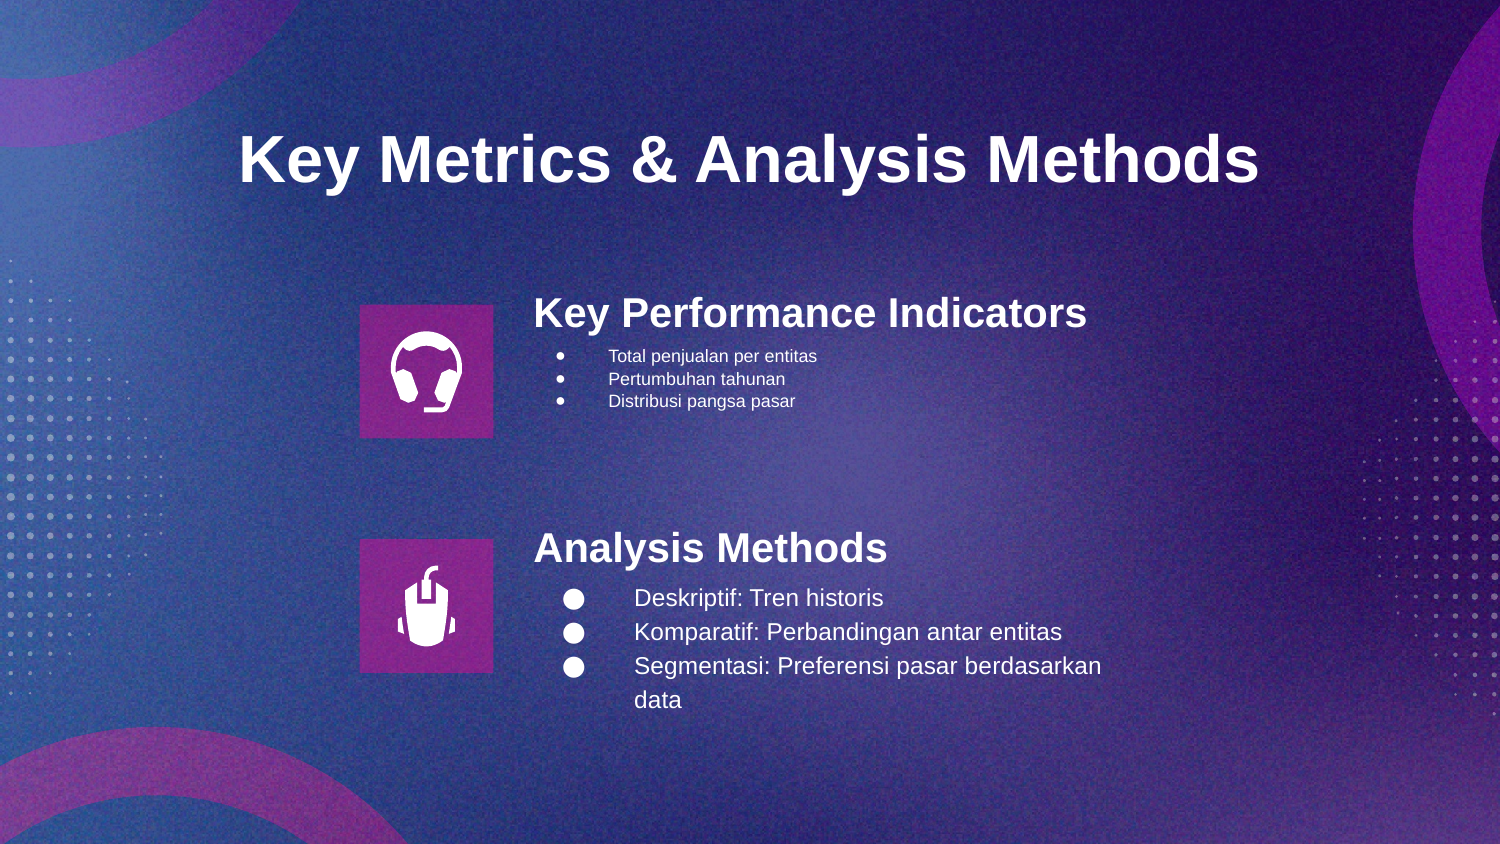

# Key Metrics & Analysis Methods
Key Performance Indicators

Total penjualan per entitas
Pertumbuhan tahunan
Distribusi pangsa pasar

Analysis Methods

Deskriptif: Tren historis
Komparatif: Perbandingan antar entitas
Segmentasi: Preferensi pasar berdasarkan data